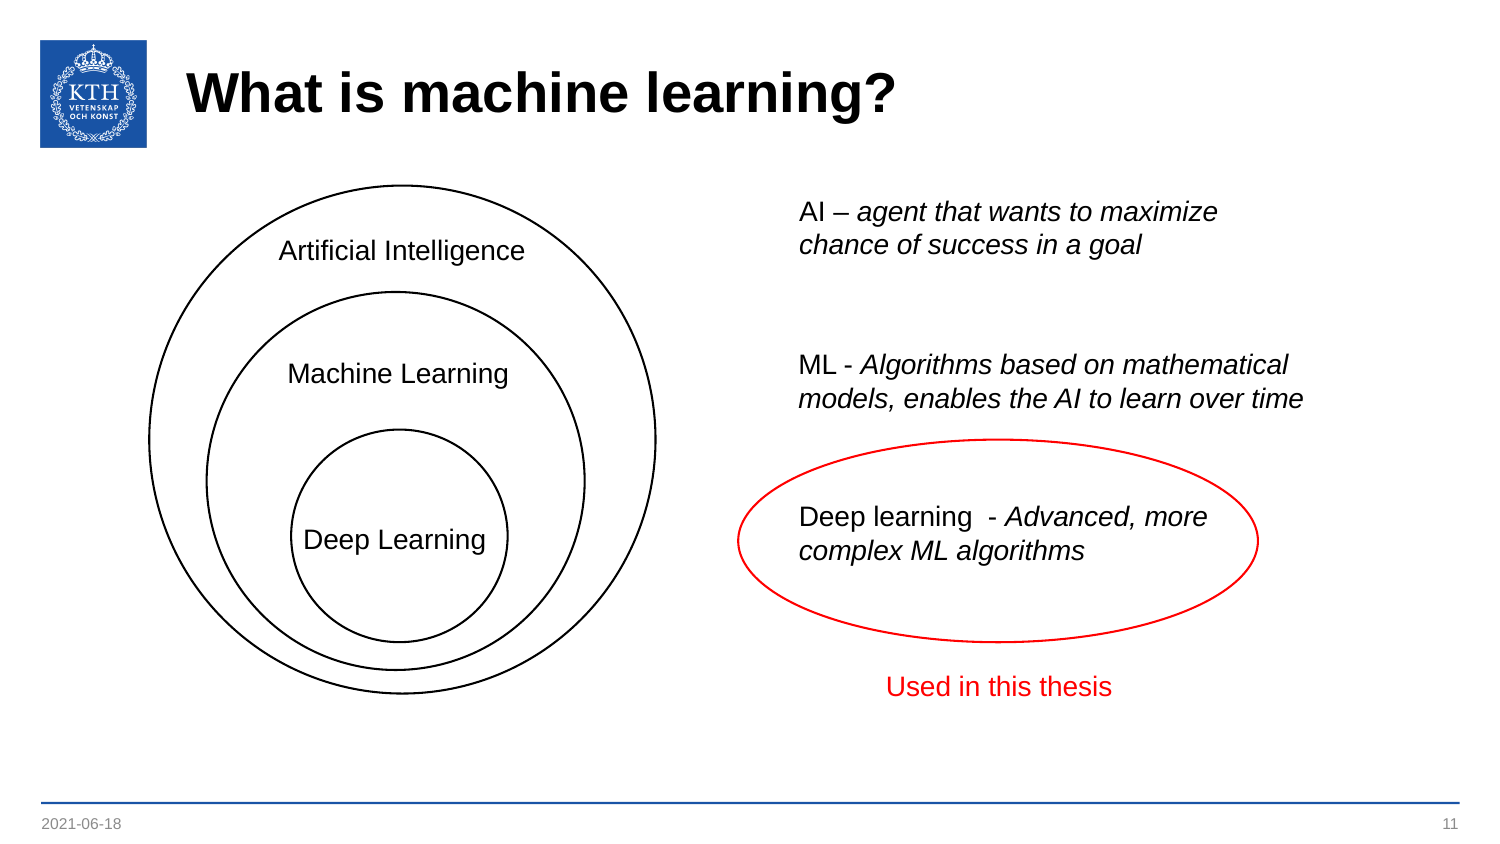

# What is machine learning?

AI – agent that wants to maximize chance of success in a goal
Artificial Intelligence

ML - Algorithms based on mathematical models, enables the AI to learn over time
Machine Learning

Deep learning  - Advanced, more complex ML algorithms
Deep Learning
Used in this thesis
2021-06-18

11